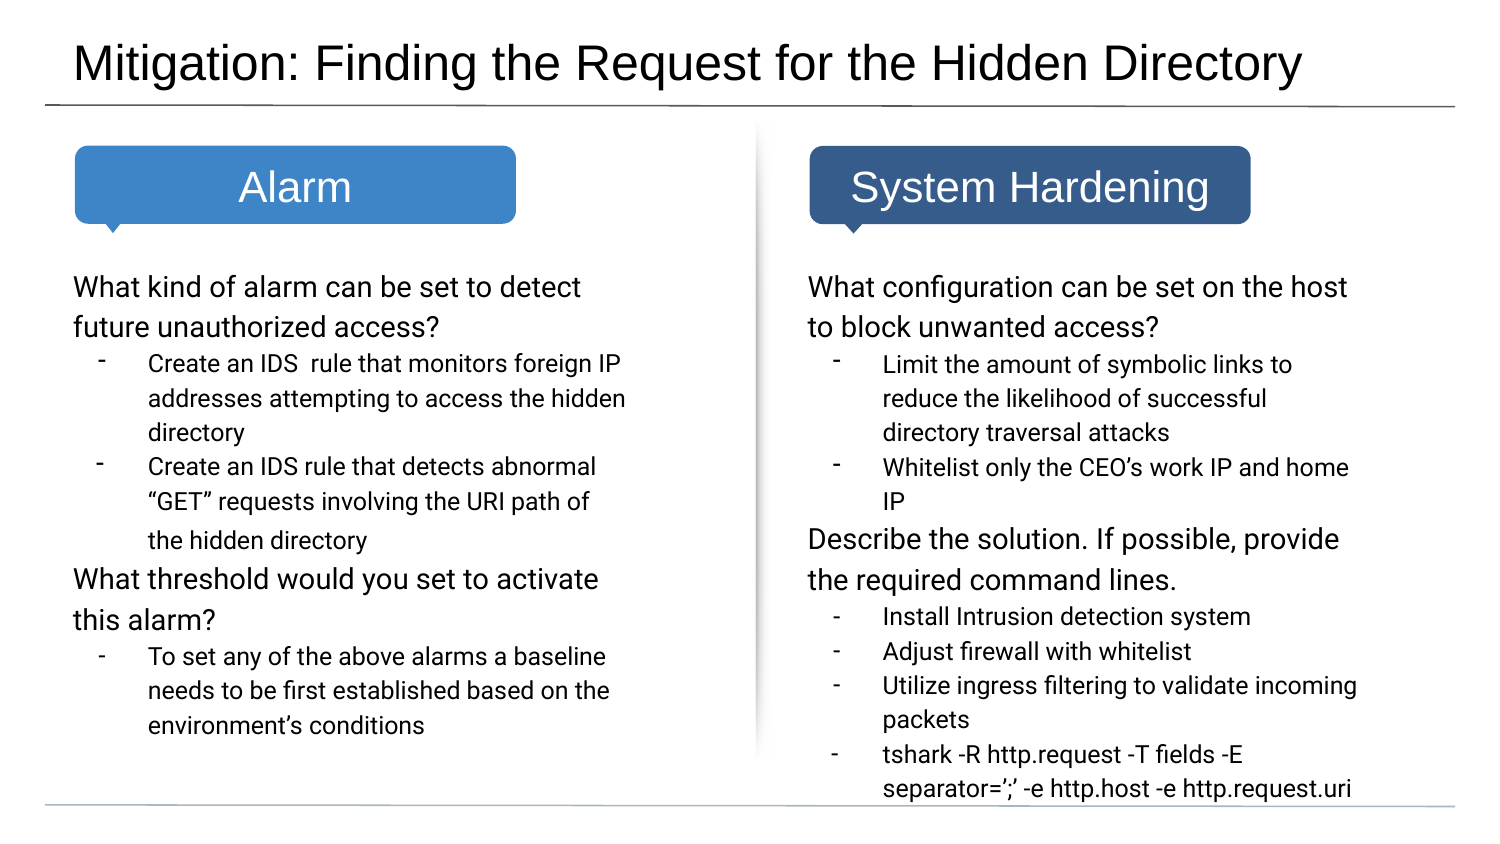

# Mitigation: Finding the Request for the Hidden Directory
What kind of alarm can be set to detect future unauthorized access?
Create an IDS  rule that monitors foreign IP addresses attempting to access the hidden directory
Create an IDS rule that detects abnormal “GET” requests involving the URI path of the hidden directory
What threshold would you set to activate this alarm?
To set any of the above alarms a baseline needs to be first established based on the environment’s conditions
What configuration can be set on the host to block unwanted access?
Limit the amount of symbolic links to reduce the likelihood of successful directory traversal attacks
Whitelist only the CEO’s work IP and home IP
Describe the solution. If possible, provide the required command lines.
Install Intrusion detection system
Adjust firewall with whitelist
Utilize ingress filtering to validate incoming packets
tshark -R http.request -T fields -E separator=’;’ -e http.host -e http.request.uri